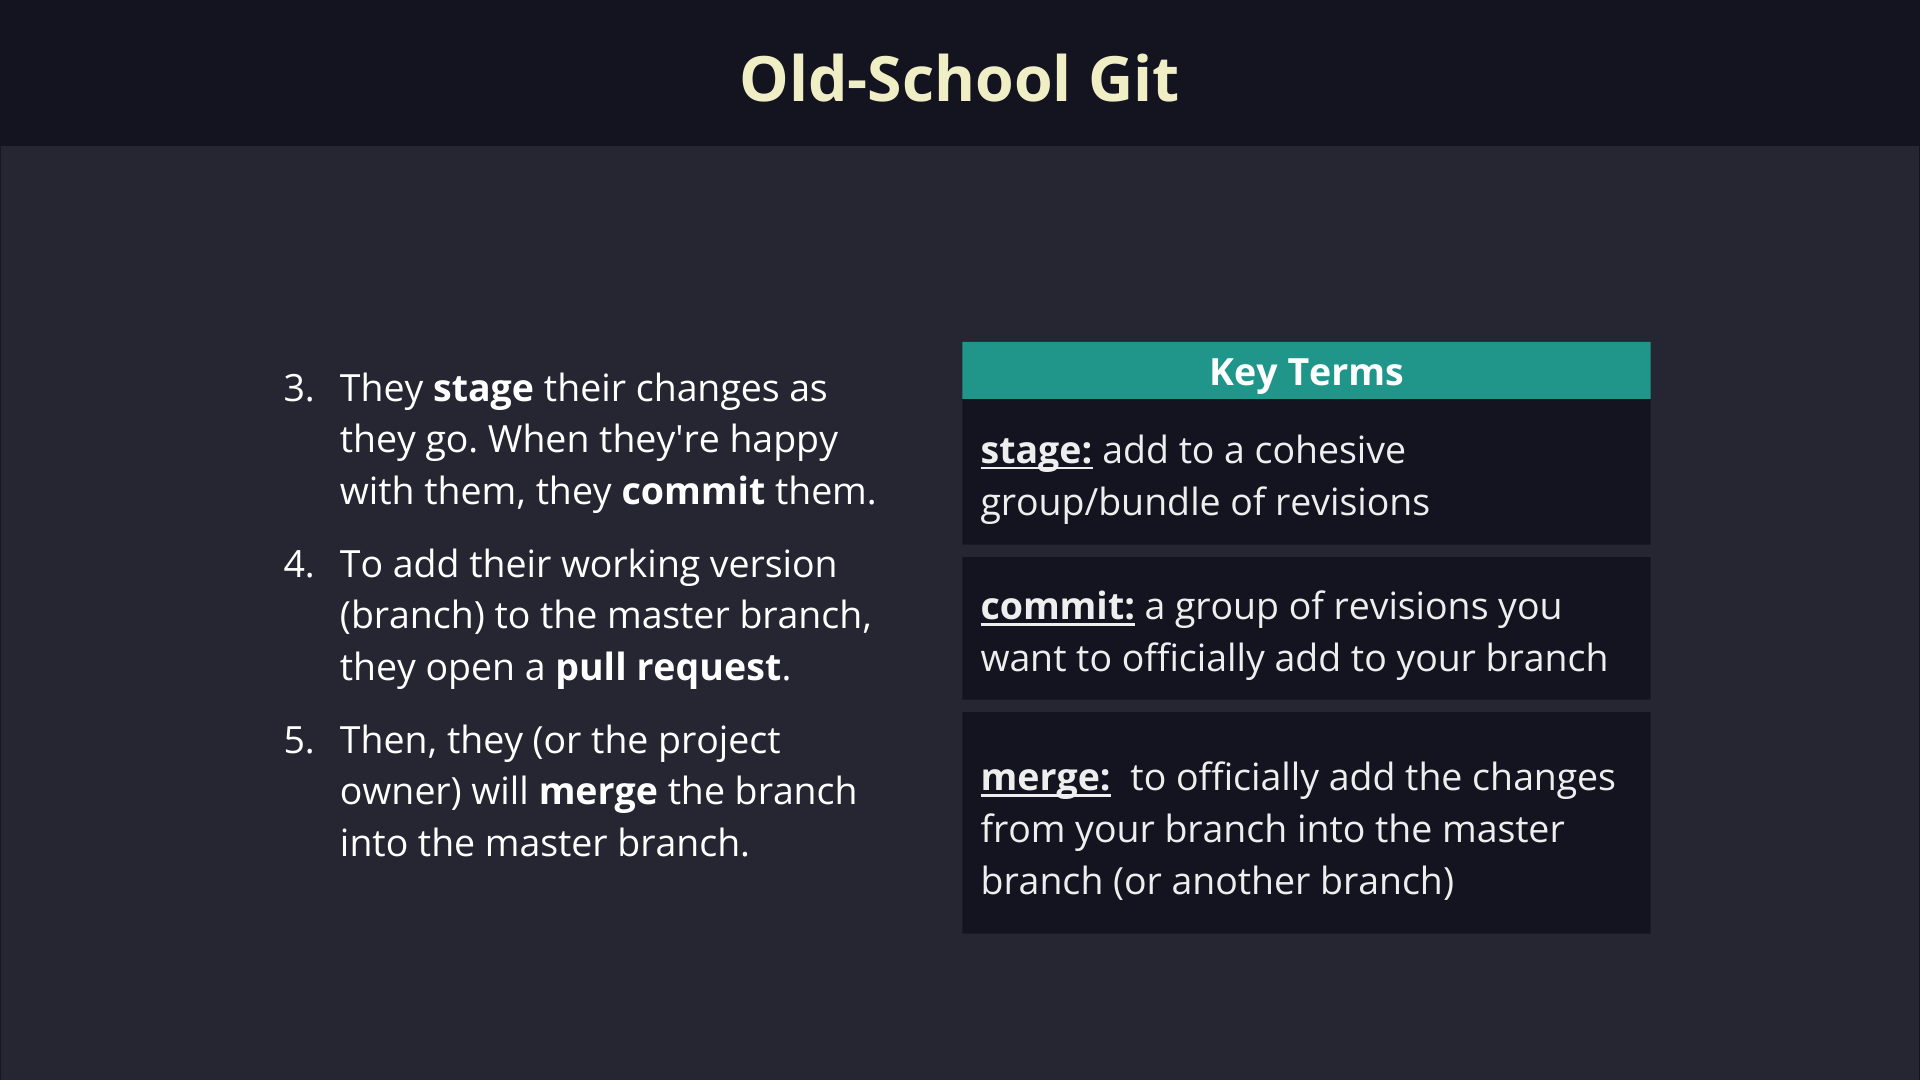

Old-School Git

They stage their changes as they go. When they're happy with them, they commit them.
To add their working version (branch) to the master branch, they open a pull request.
Then, they (or the project owner) will merge the branch into the master branch.
Key Terms

stage: add to a cohesive group/bundle of revisions

commit: a group of revisions you want to officially add to your branch

merge:  to officially add the changes from your branch into the master branch (or another branch)